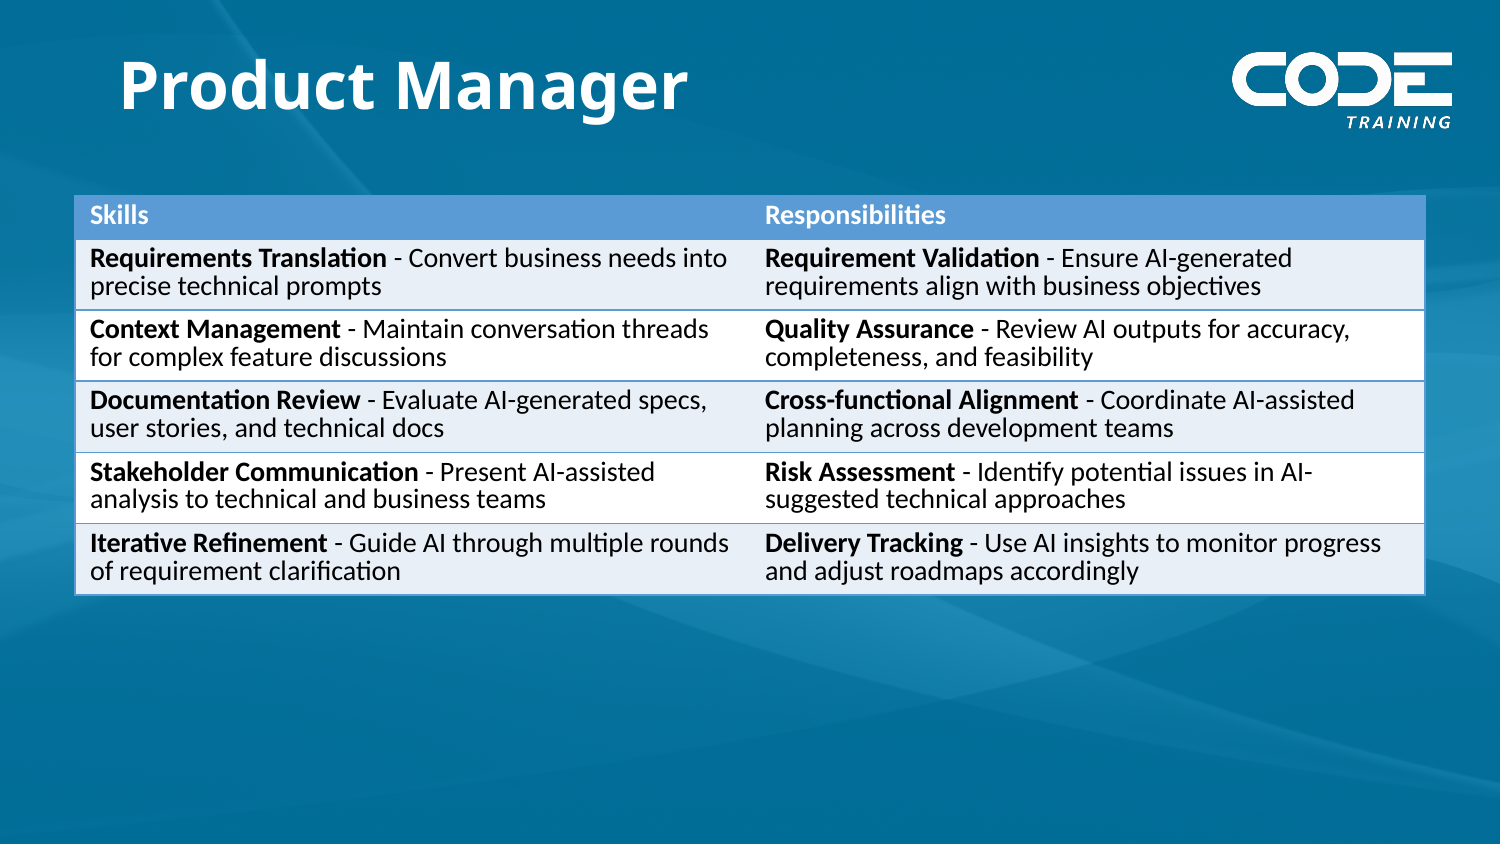

# Product Manager
| Skills | Responsibilities |
| --- | --- |
| Requirements Translation - Convert business needs into precise technical prompts | Requirement Validation - Ensure AI-generated requirements align with business objectives |
| Context Management - Maintain conversation threads for complex feature discussions | Quality Assurance - Review AI outputs for accuracy, completeness, and feasibility |
| Documentation Review - Evaluate AI-generated specs, user stories, and technical docs | Cross-functional Alignment - Coordinate AI-assisted planning across development teams |
| Stakeholder Communication - Present AI-assisted analysis to technical and business teams | Risk Assessment - Identify potential issues in AI-suggested technical approaches |
| Iterative Refinement - Guide AI through multiple rounds of requirement clarification | Delivery Tracking - Use AI insights to monitor progress and adjust roadmaps accordingly |